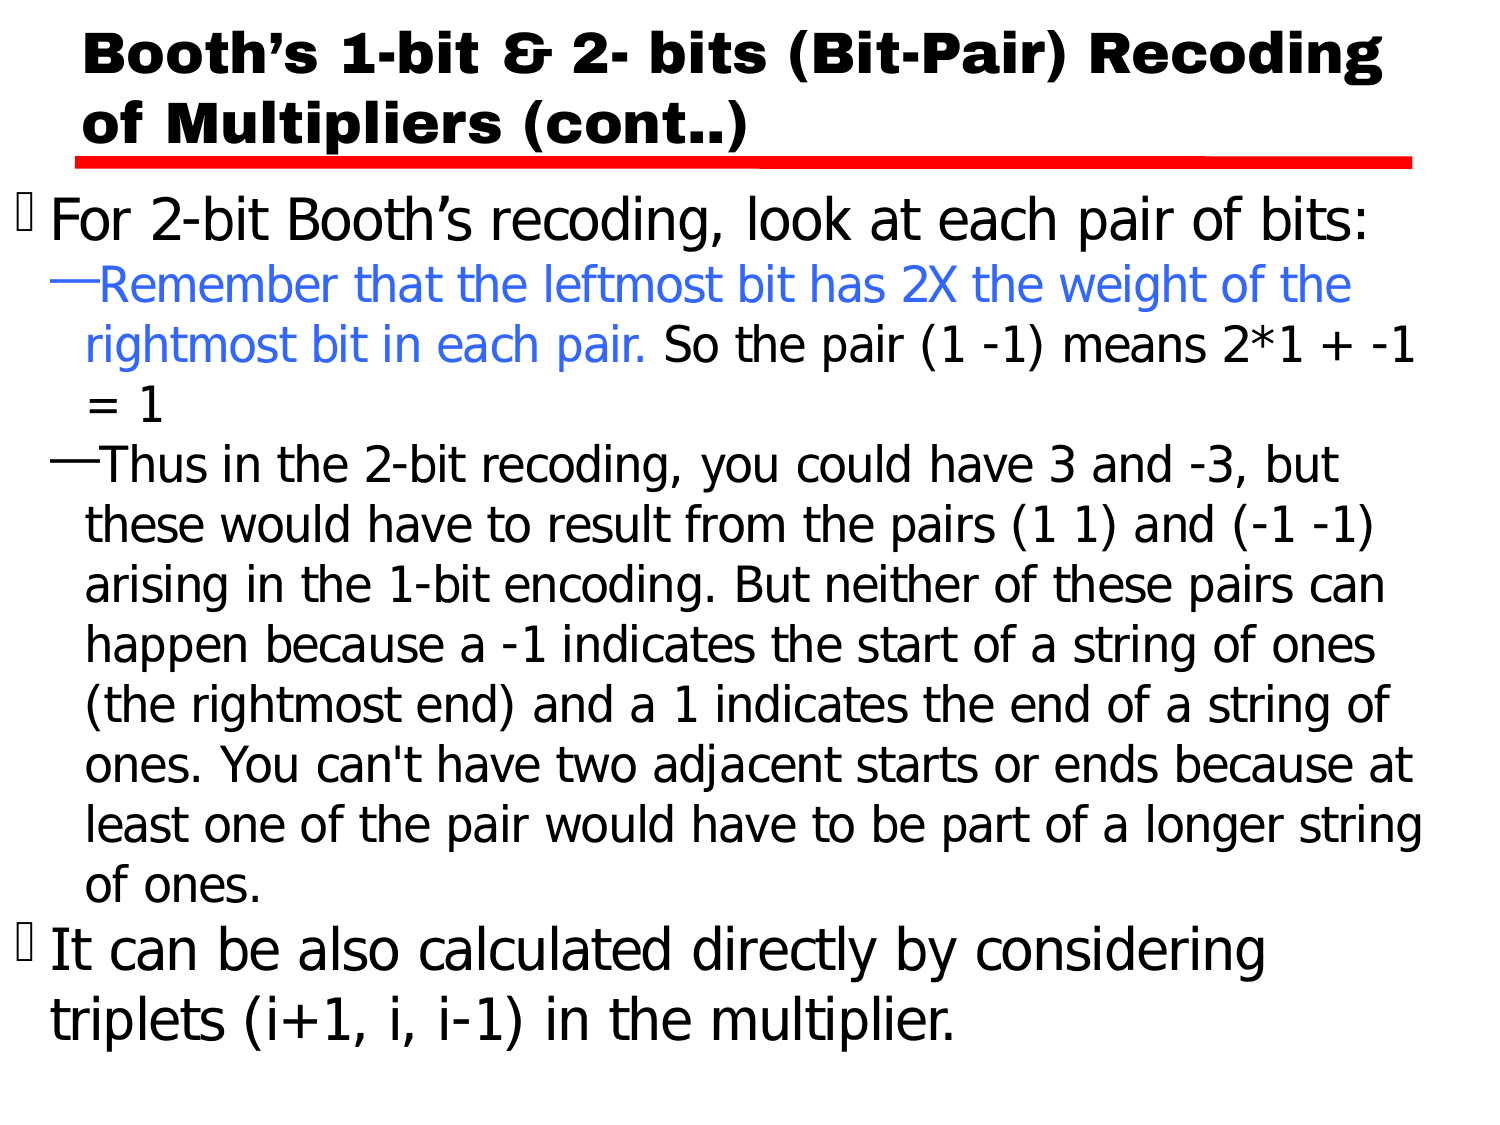

Booth’s 1-bit & 2- bits (Bit-Pair) Recoding of Multipliers (cont..)
For 2-bit Booth’s recoding, look at each pair of bits:
Remember that the leftmost bit has 2X the weight of the rightmost bit in each pair. So the pair (1 -1) means 2*1 + -1 = 1
Thus in the 2-bit recoding, you could have 3 and -3, but these would have to result from the pairs (1 1) and (-1 -1) arising in the 1-bit encoding. But neither of these pairs can happen because a -1 indicates the start of a string of ones (the rightmost end) and a 1 indicates the end of a string of ones. You can't have two adjacent starts or ends because at least one of the pair would have to be part of a longer string of ones.
It can be also calculated directly by considering triplets (i+1, i, i-1) in the multiplier.